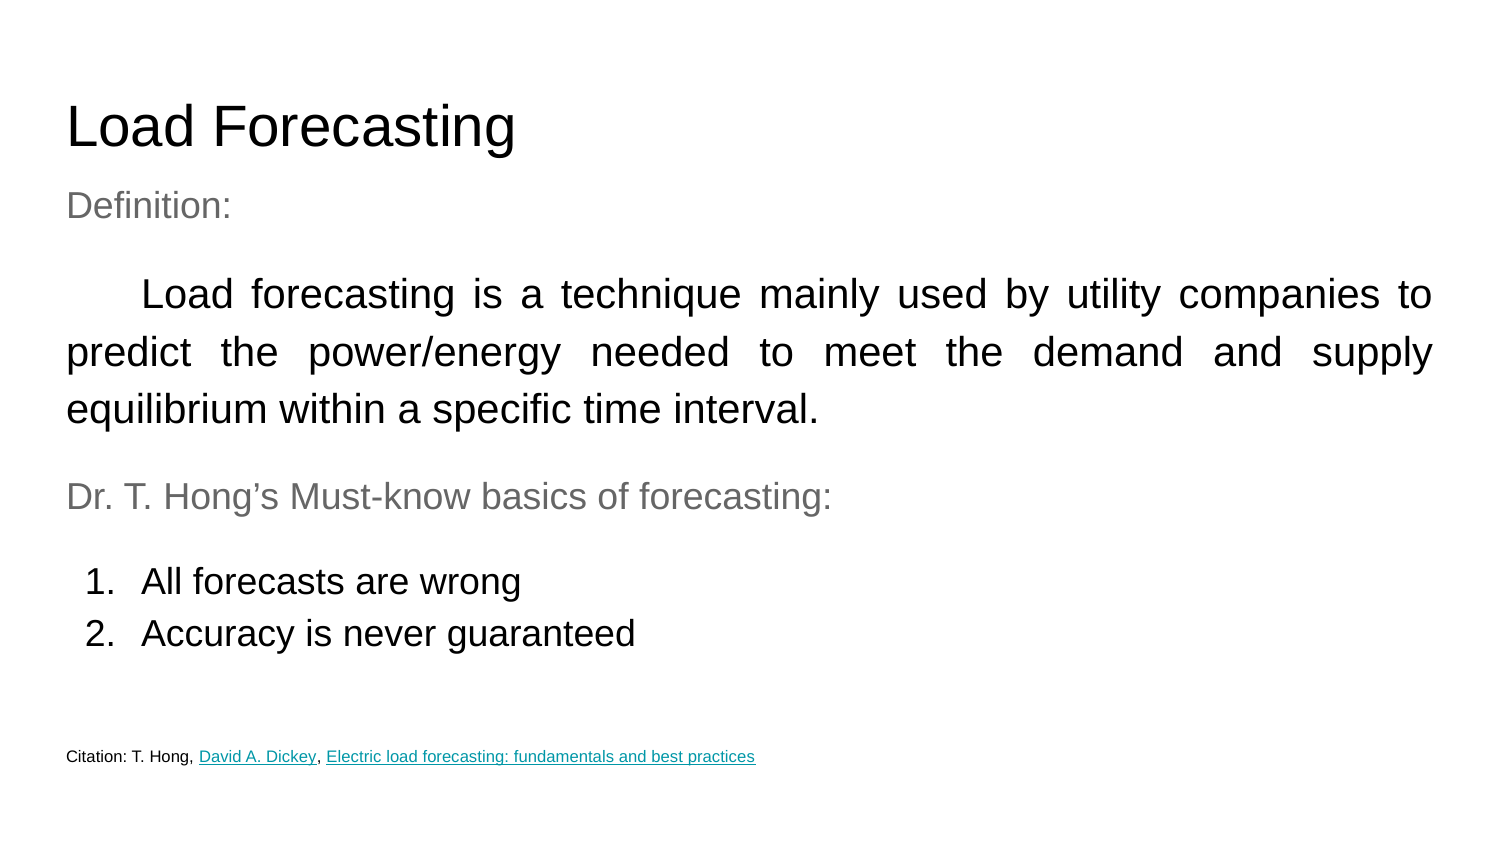

# Load Forecasting
Definition:
Load forecasting is a technique mainly used by utility companies to predict the power/energy needed to meet the demand and supply equilibrium within a specific time interval.
Dr. T. Hong’s Must-know basics of forecasting:
All forecasts are wrong
Accuracy is never guaranteed

Citation: T. Hong, David A. Dickey, Electric load forecasting: fundamentals and best practices